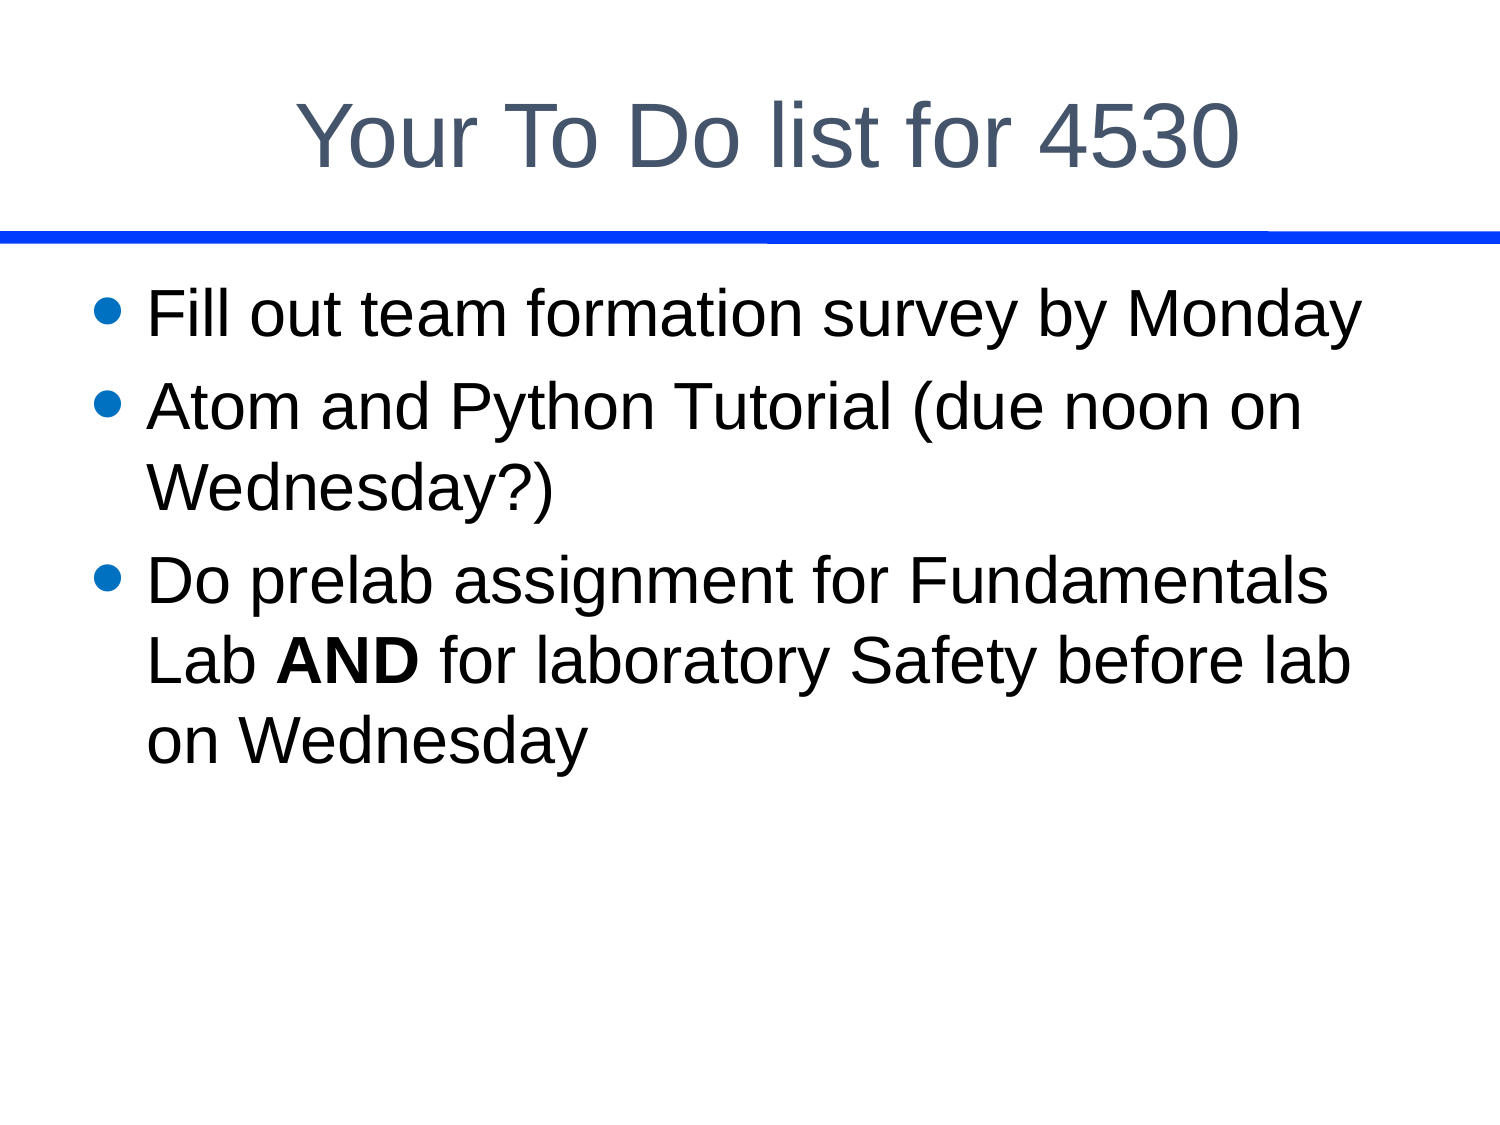

# Your To Do list for 4530
Fill out team formation survey by Monday
Atom and Python Tutorial (due noon on Wednesday?)
Do prelab assignment for Fundamentals Lab AND for laboratory Safety before lab on Wednesday